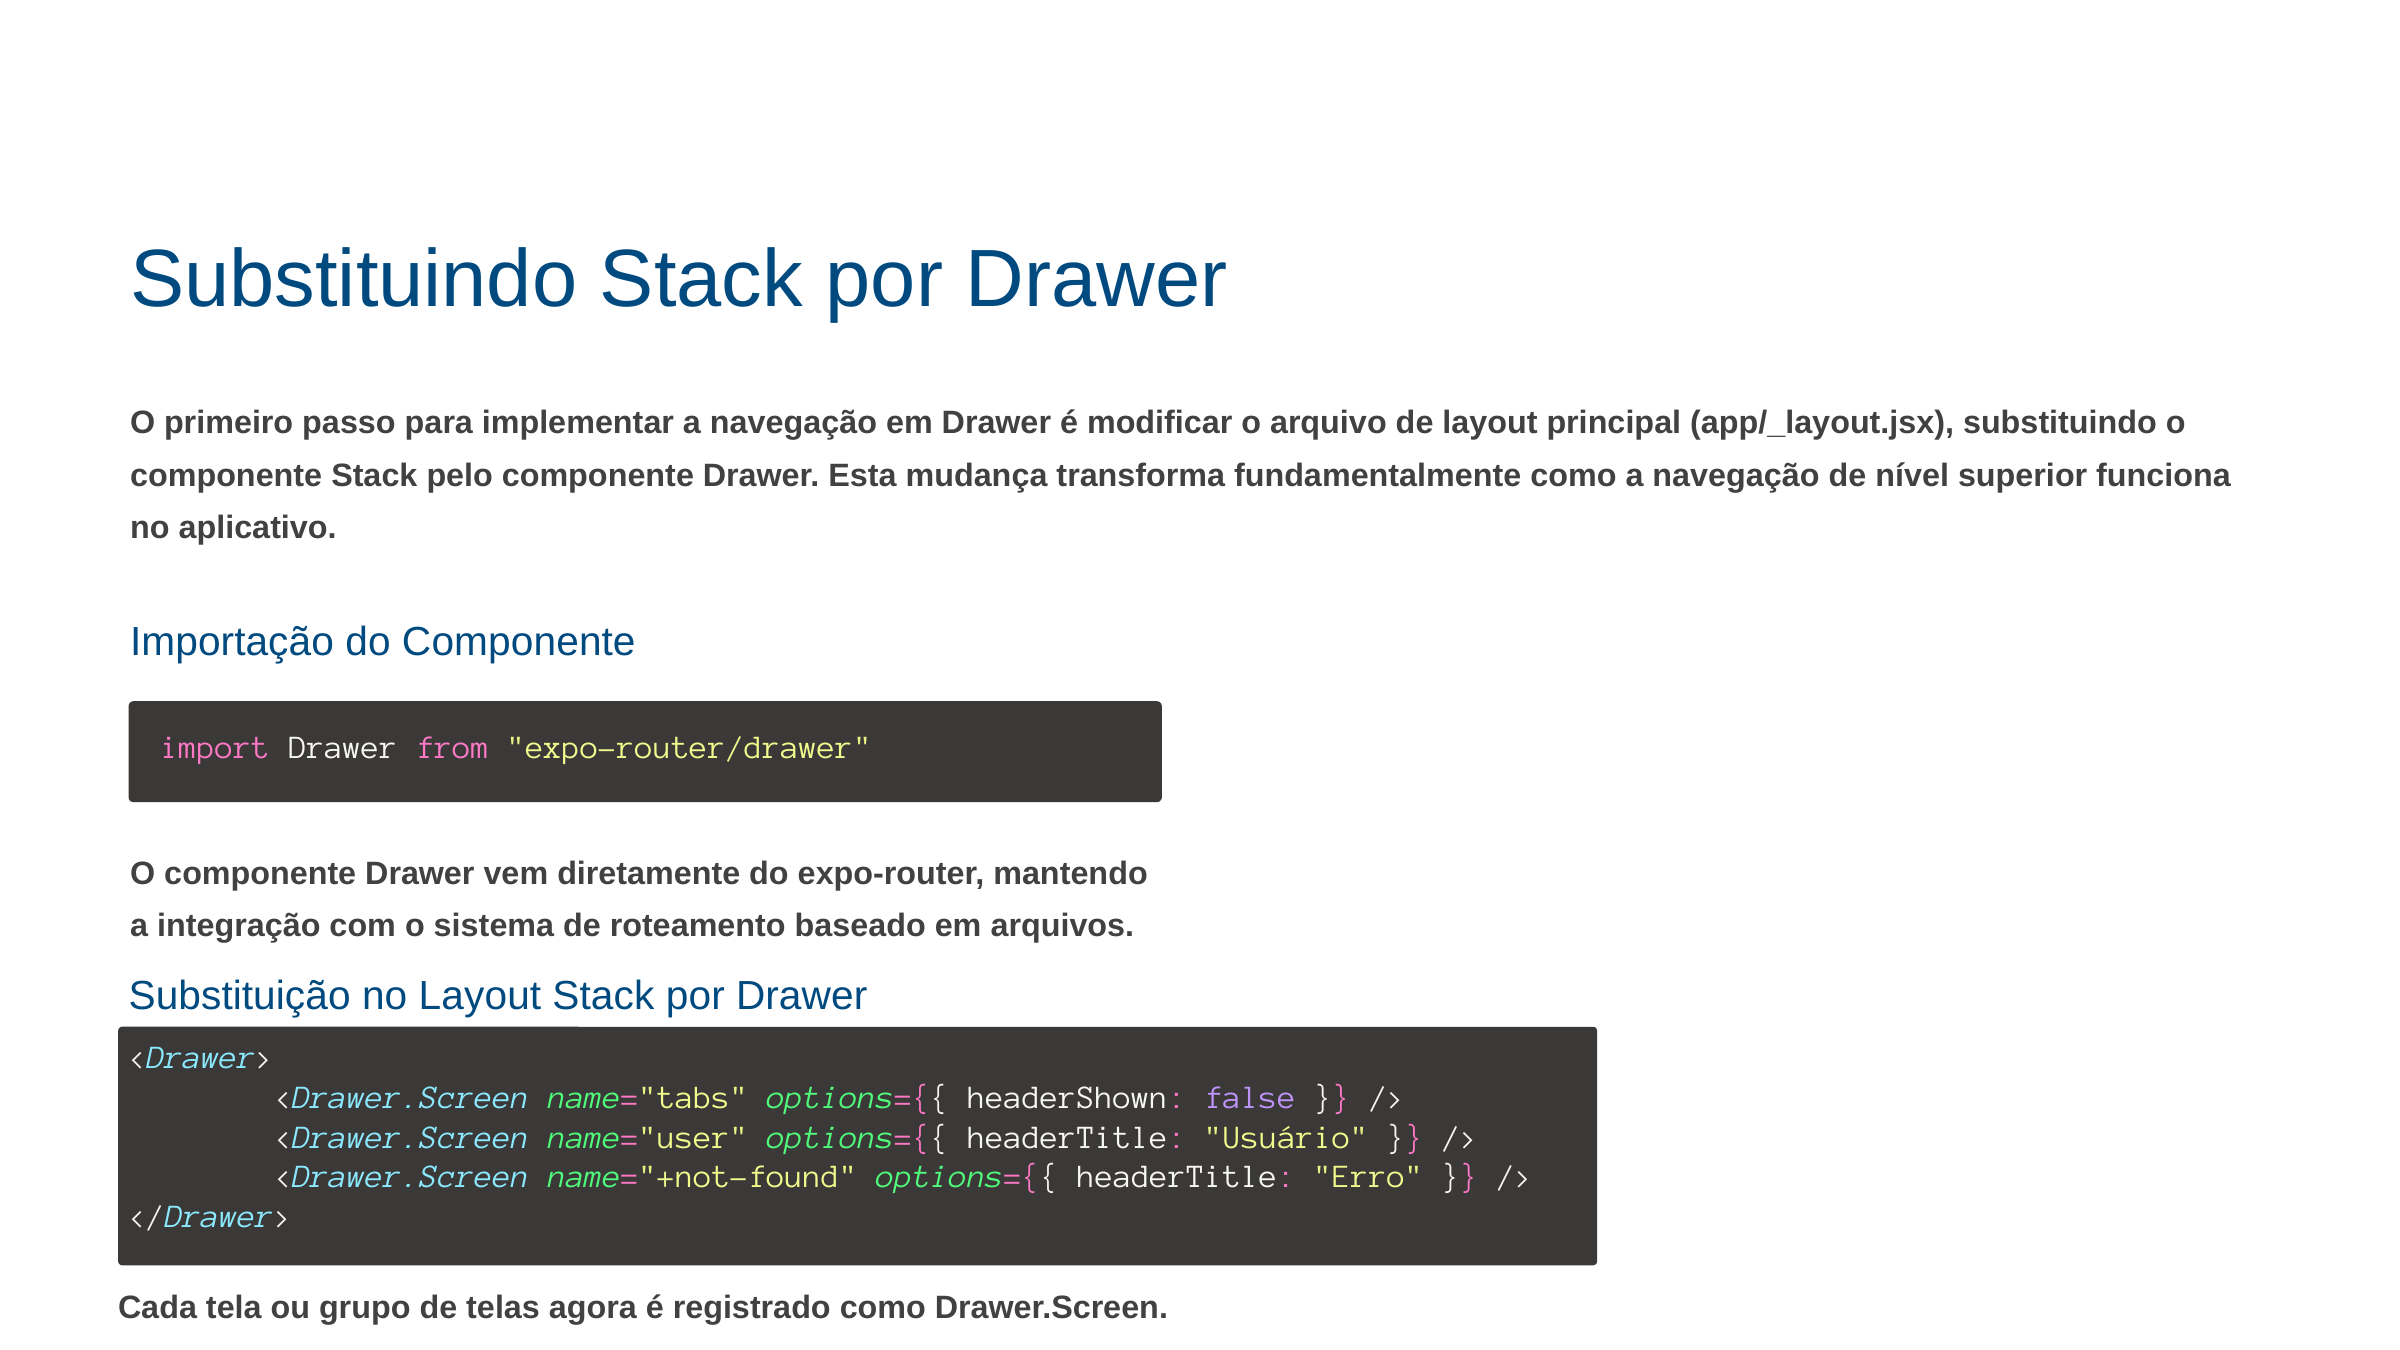

Substituindo Stack por Drawer
O primeiro passo para implementar a navegação em Drawer é modificar o arquivo de layout principal (app/_layout.jsx), substituindo o componente Stack pelo componente Drawer. Esta mudança transforma fundamentalmente como a navegação de nível superior funciona no aplicativo.
Importação do Componente

import Drawer from "expo-router/drawer"
O componente Drawer vem diretamente do expo-router, mantendo a integração com o sistema de roteamento baseado em arquivos.
Substituição no Layout Stack por Drawer

<Drawer>
        <Drawer.Screen name="tabs" options={{ headerShown: false }} />
        <Drawer.Screen name="user" options={{ headerTitle: "Usuário" }} />
        <Drawer.Screen name="+not-found" options={{ headerTitle: "Erro" }} />
</Drawer>

Cada tela ou grupo de telas agora é registrado como Drawer.Screen.